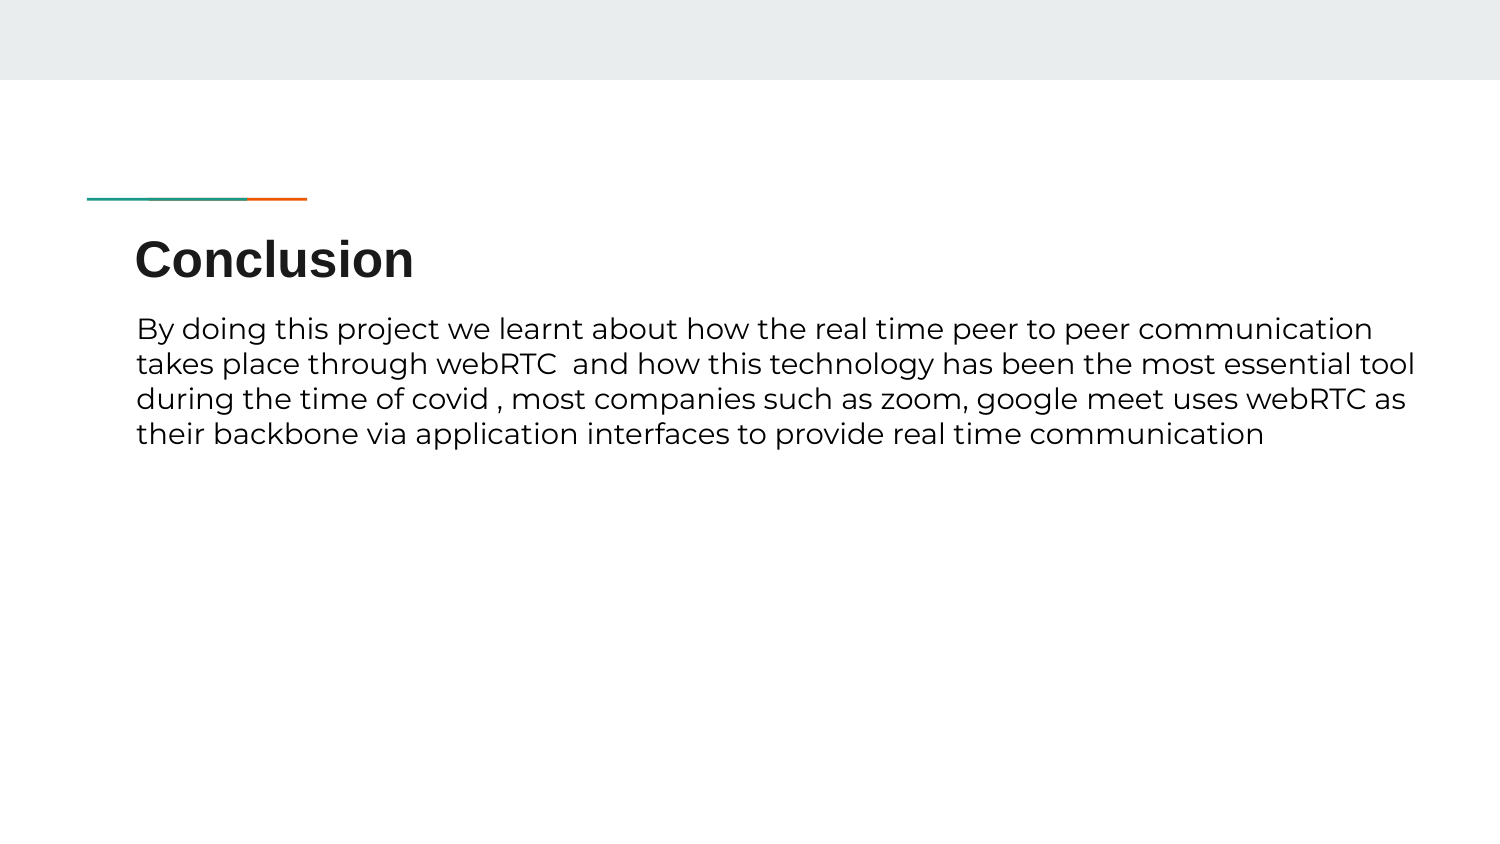

# Conclusion
By doing this project we learnt about how the real time peer to peer communication takes place through webRTC  and how this technology has been the most essential tool during the time of covid , most companies such as zoom, google meet uses webRTC as their backbone via application interfaces to provide real time communication